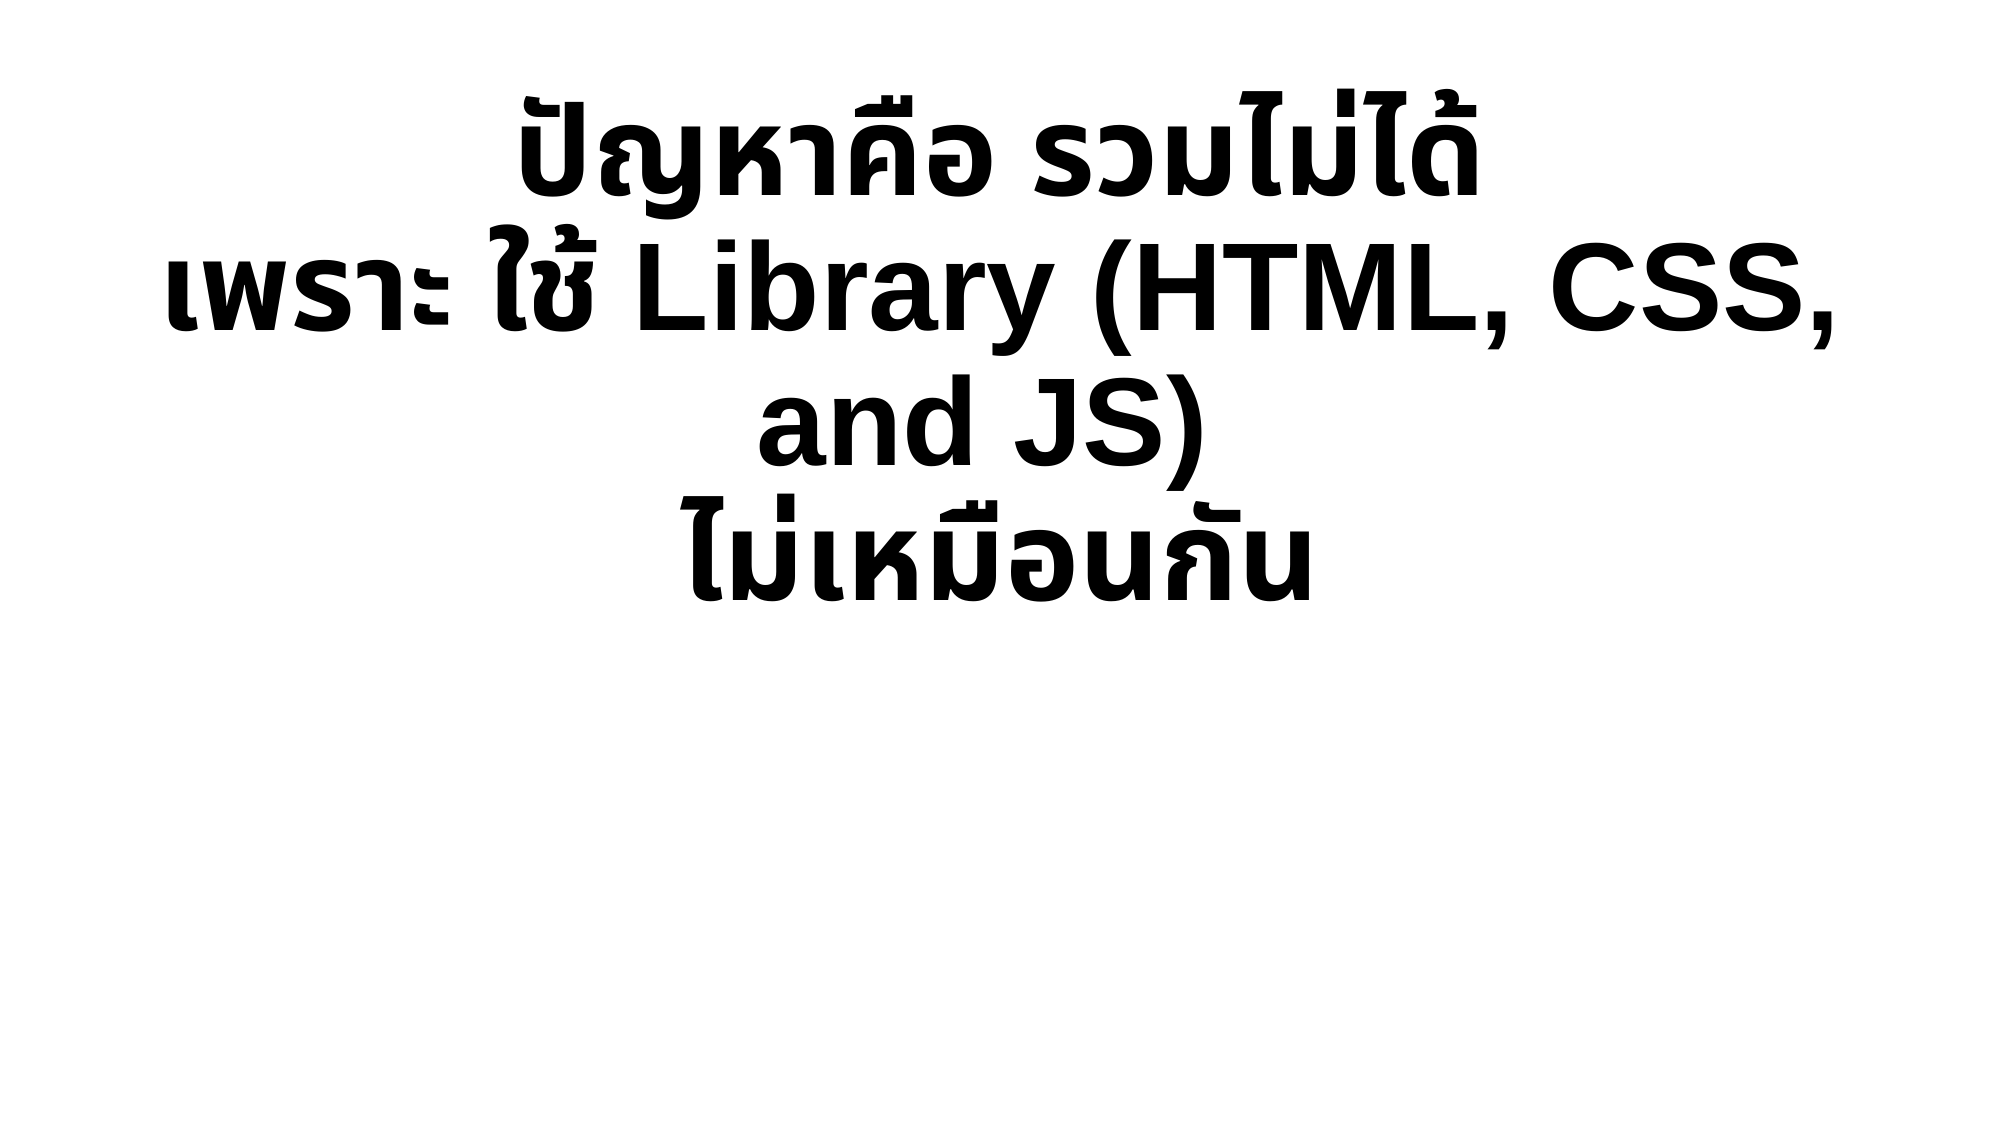

# ปัญหาคือ รวมไม่ได้ เพราะ ใช้ Library (HTML, CSS, and JS) ไม่เหมือนกัน